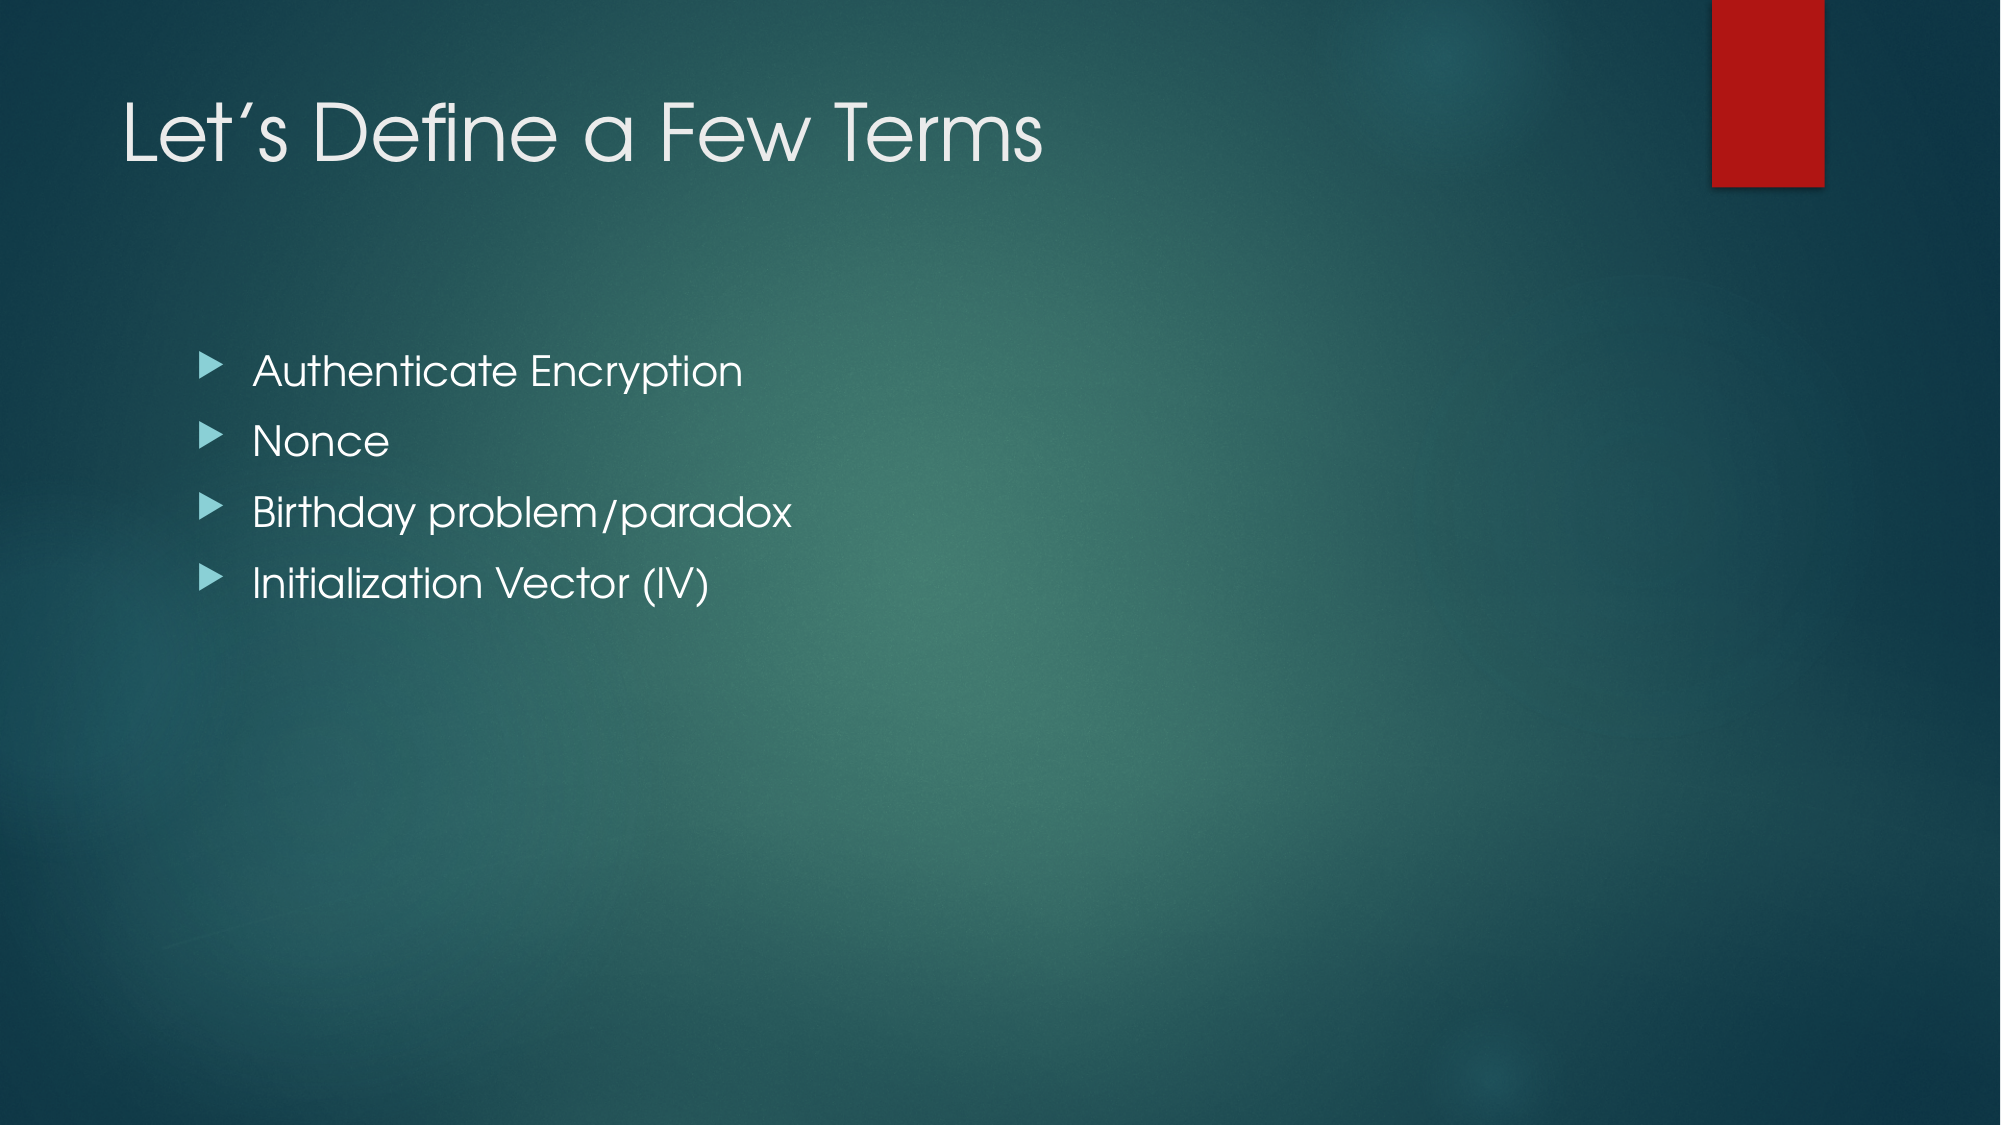

# Let’s Define a Few Terms
Authenticate Encryption
Nonce
Birthday problem/paradox
Initialization Vector (IV)